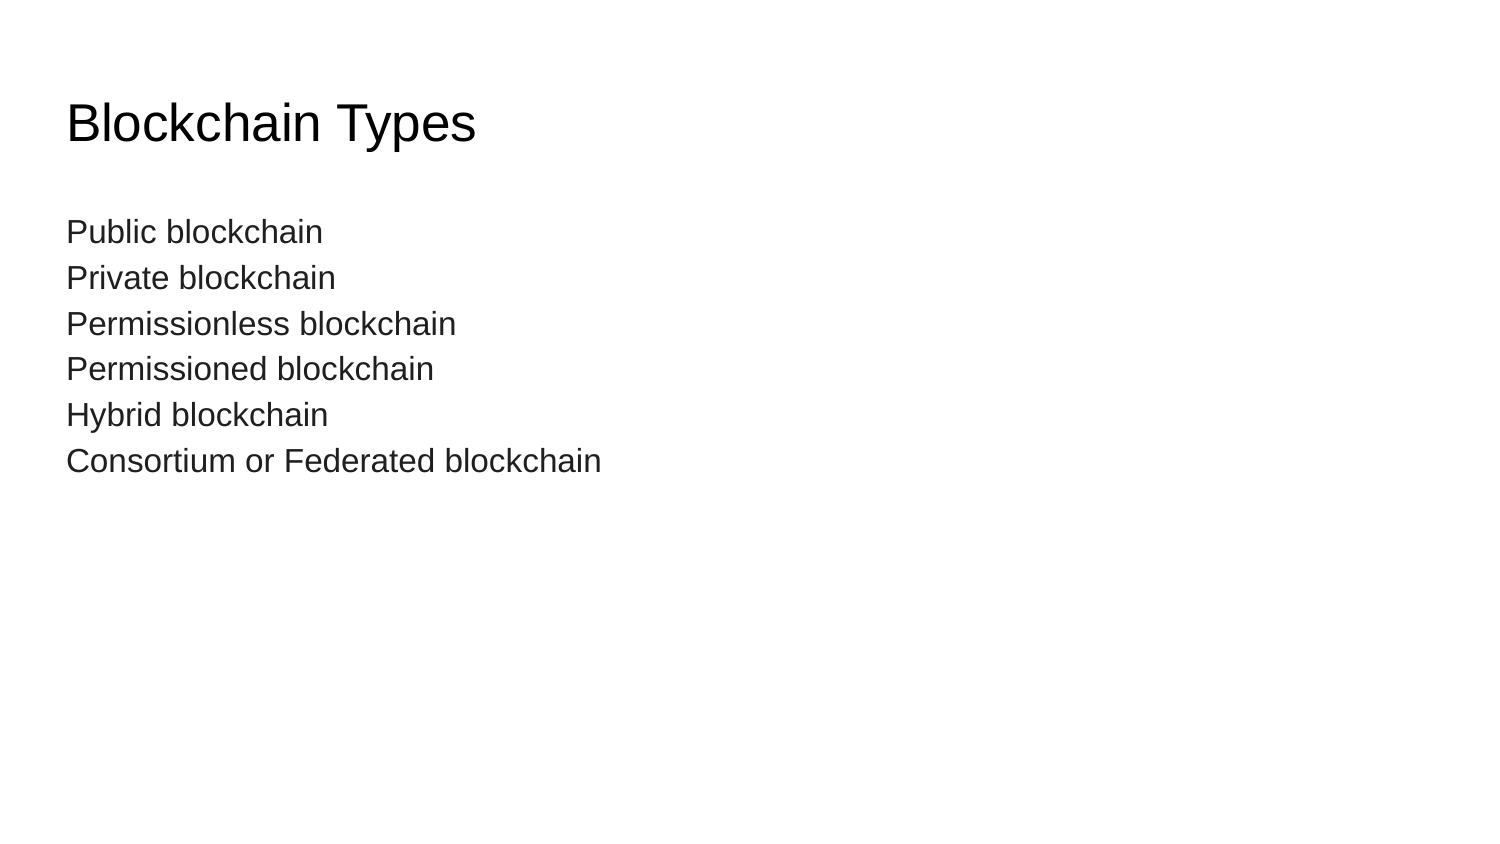

# Blockchain Types
Public blockchain
Private blockchain
Permissionless blockchain
Permissioned blockchain
Hybrid blockchain
Consortium or Federated blockchain